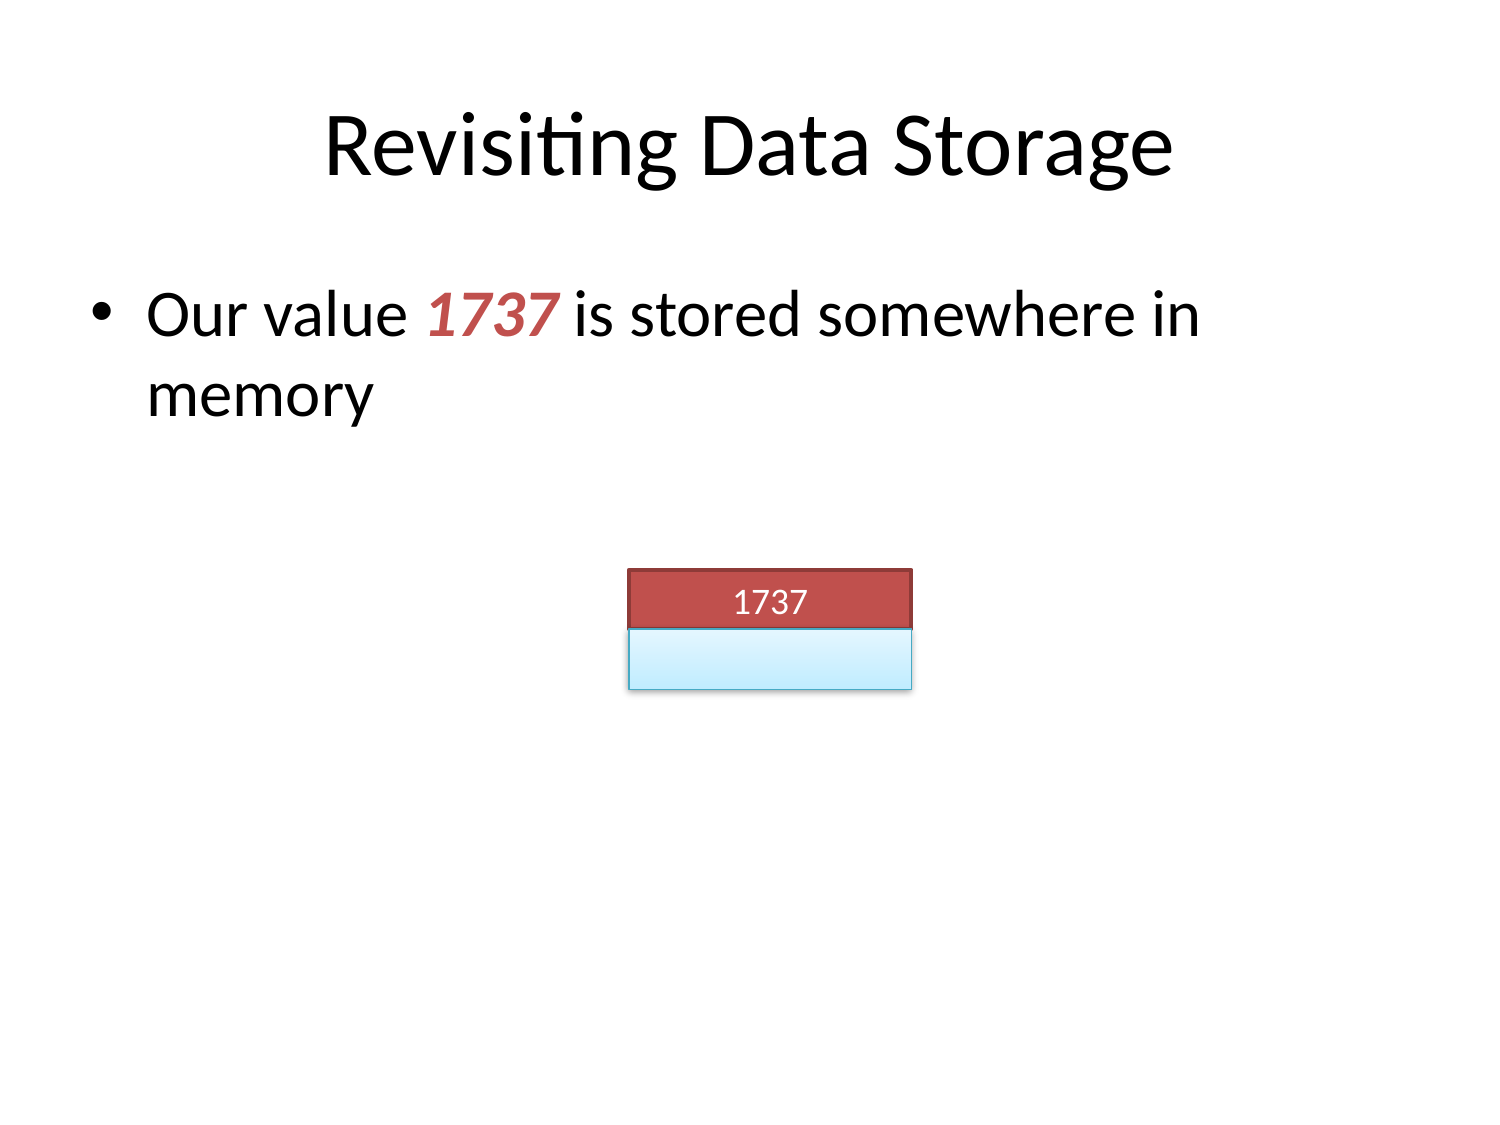

# Revisiting Data Storage
Our value 1737 is stored somewhere in memory
1737